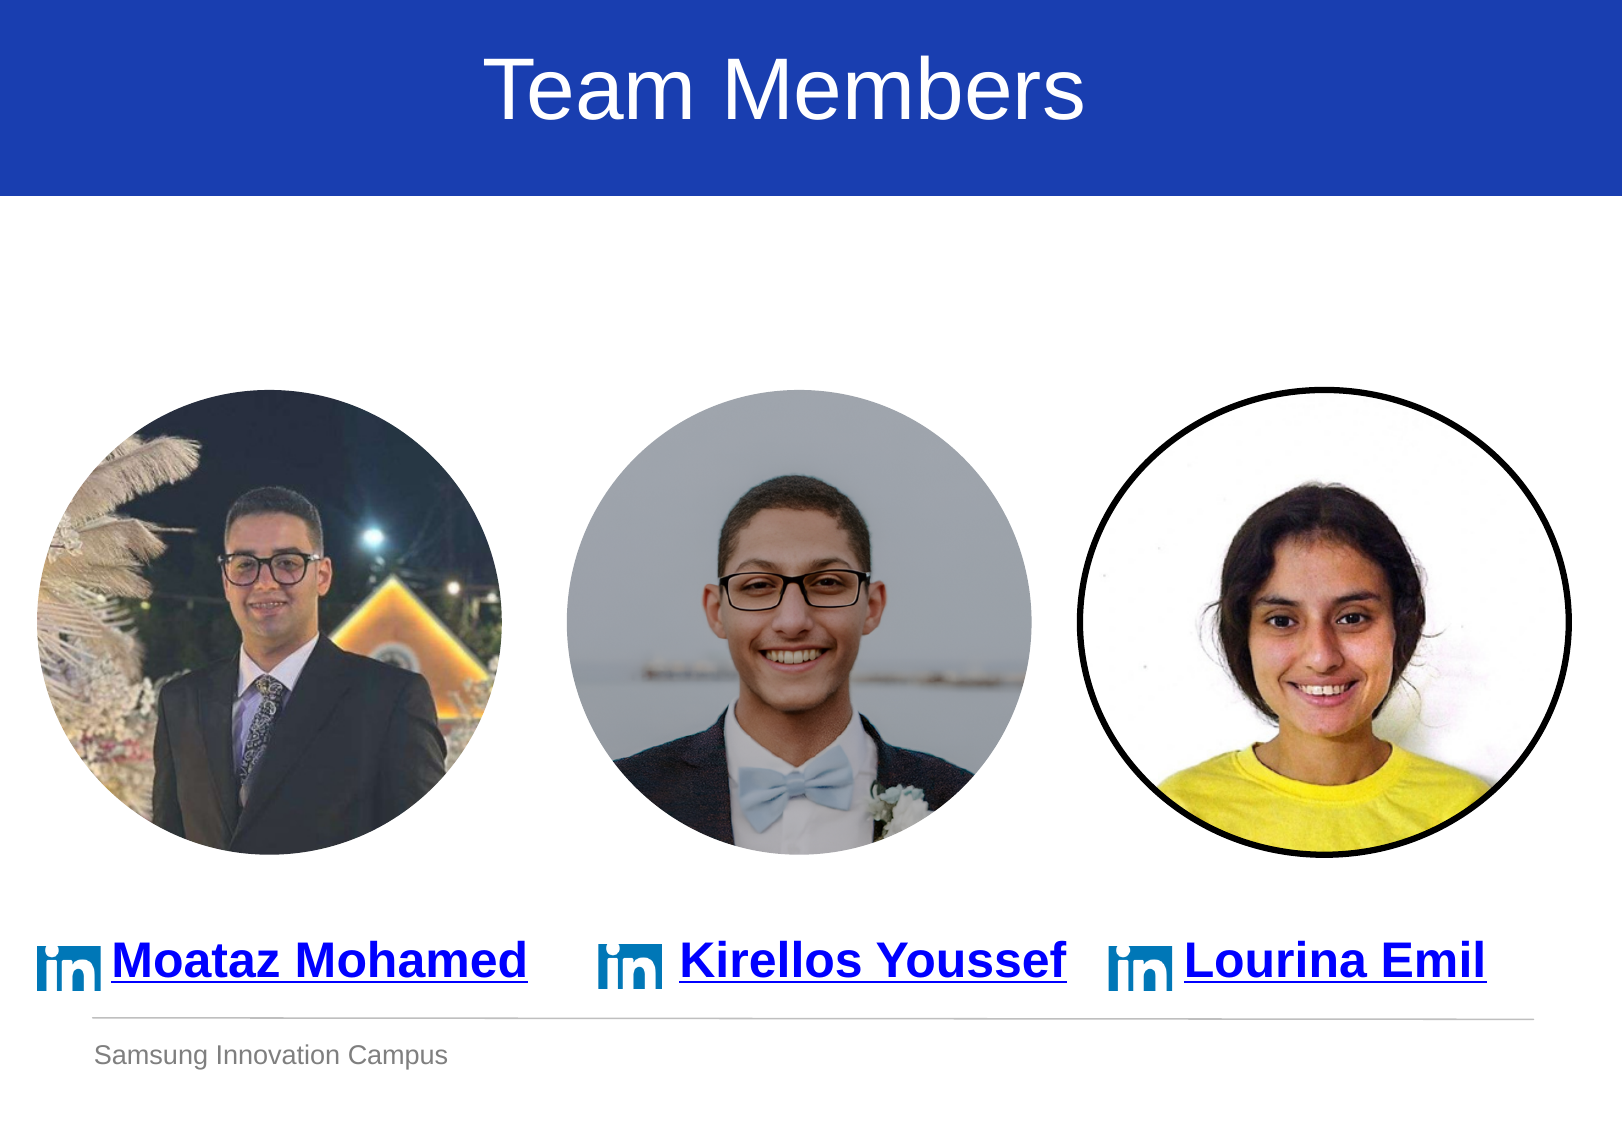

Team Members

Moataz Mohamed
Kirellos Youssef
Lourina Emil

Samsung Innovation Campus